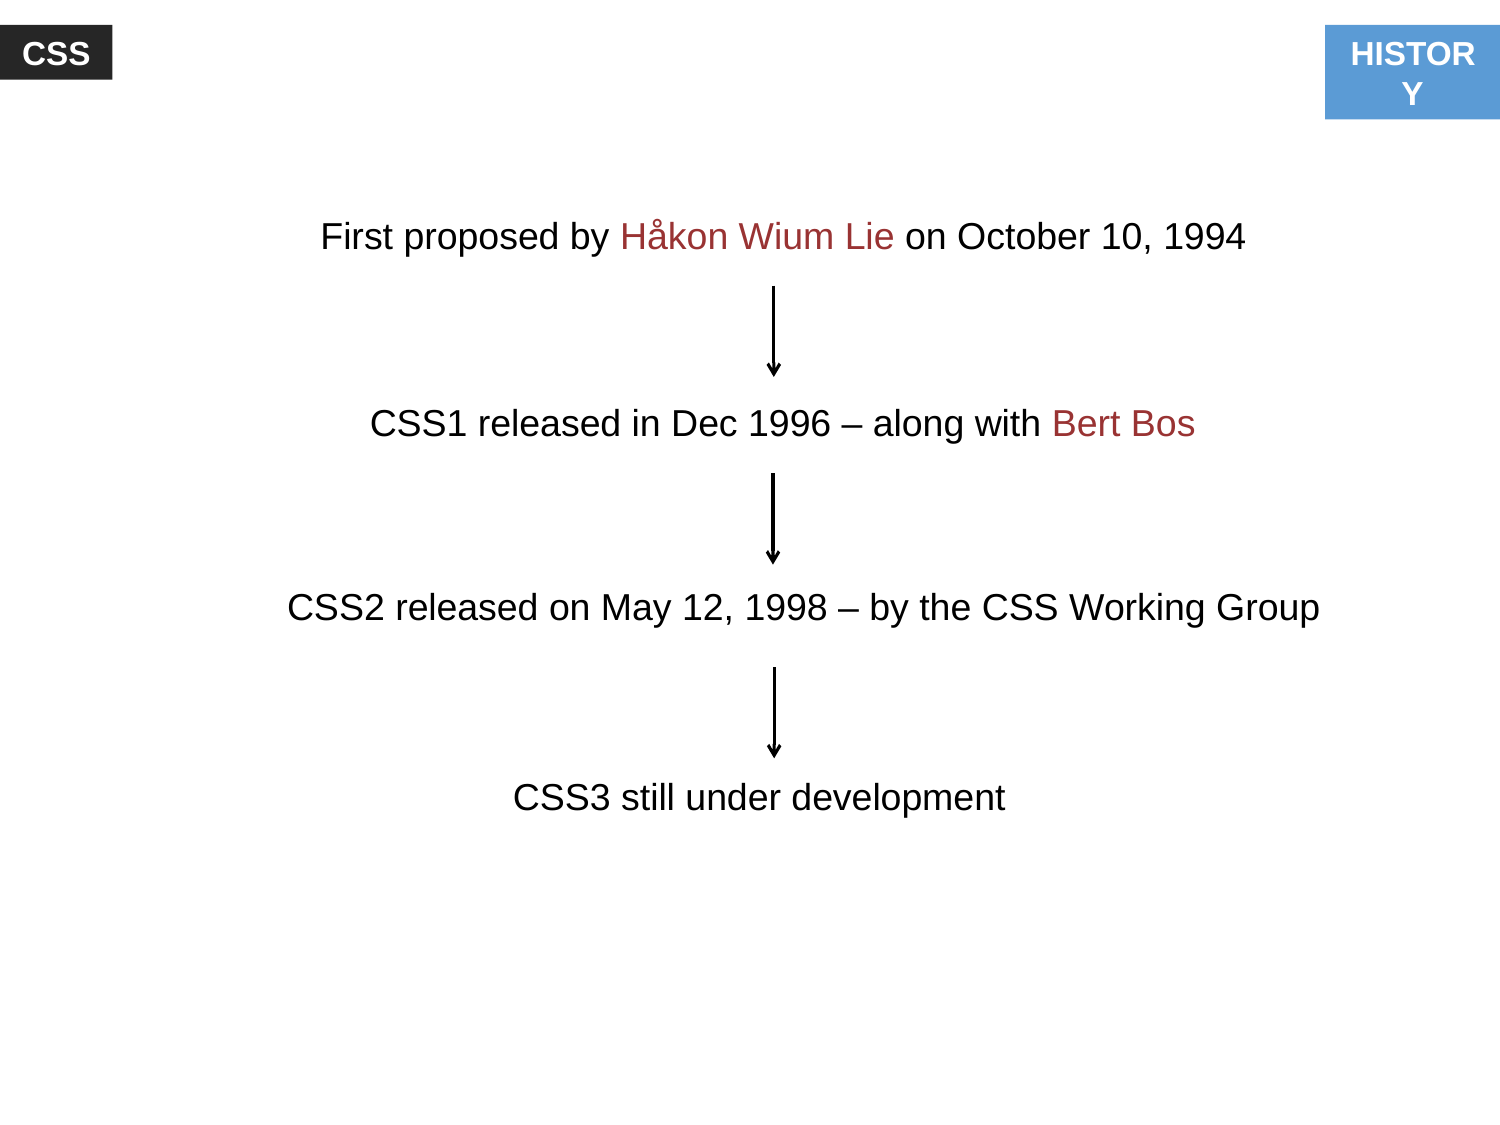

CSS
HISTORY
First proposed by Håkon Wium Lie on October 10, 1994
CSS1 released in Dec 1996 – along with Bert Bos
CSS2 released on May 12, 1998 – by the CSS Working Group
CSS3 still under development